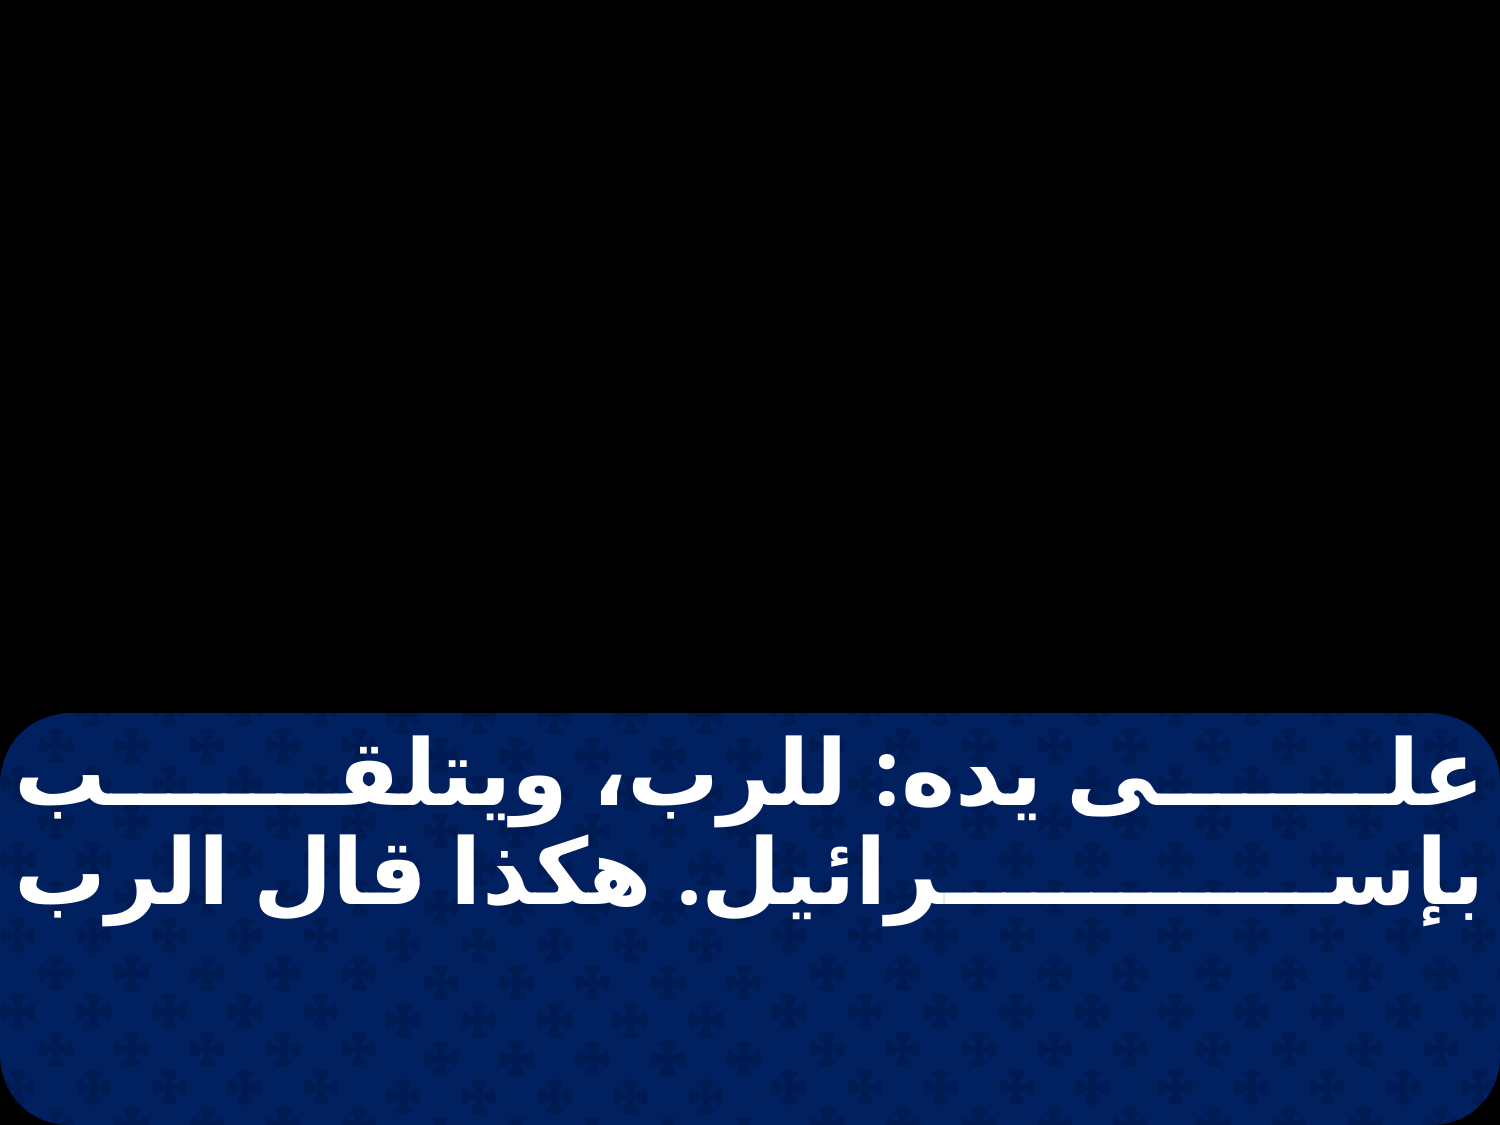

على يده: للرب، ويتلقب بإسرائيل. هكذا قال الرب